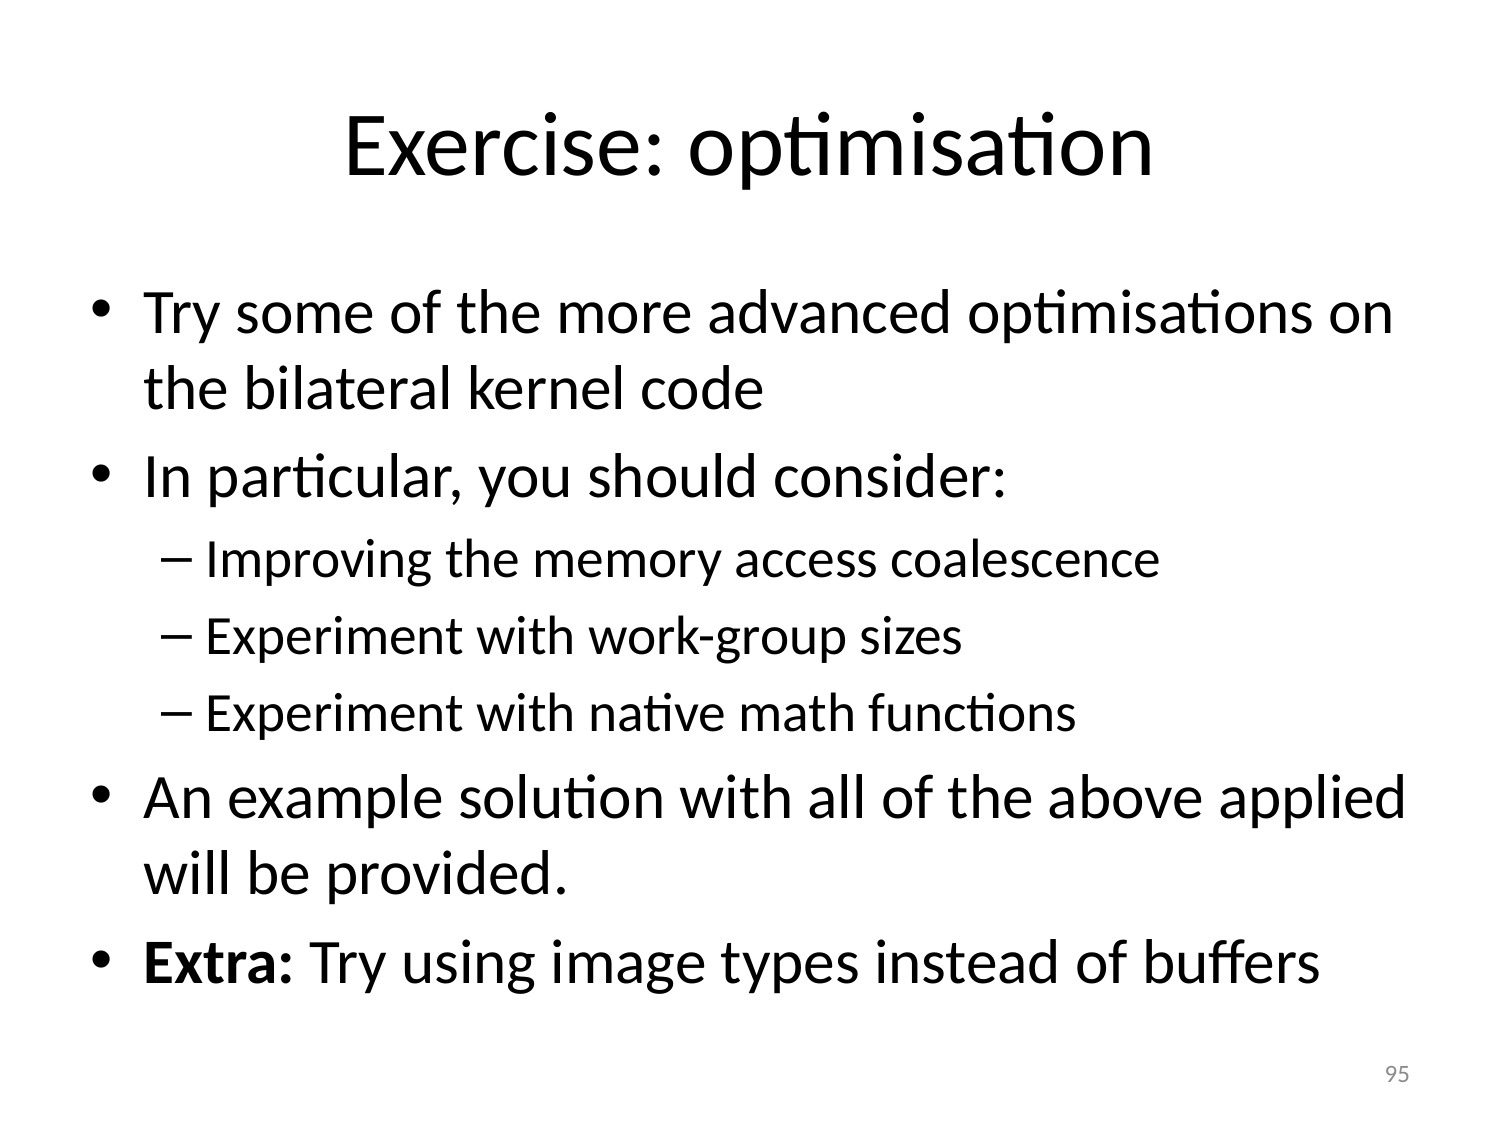

# Exercise: optimisation
Try some of the more advanced optimisations on the bilateral kernel code
In particular, you should consider:
Improving the memory access coalescence
Experiment with work-group sizes
Experiment with native math functions
An example solution with all of the above applied will be provided.
Extra: Try using image types instead of buffers
95